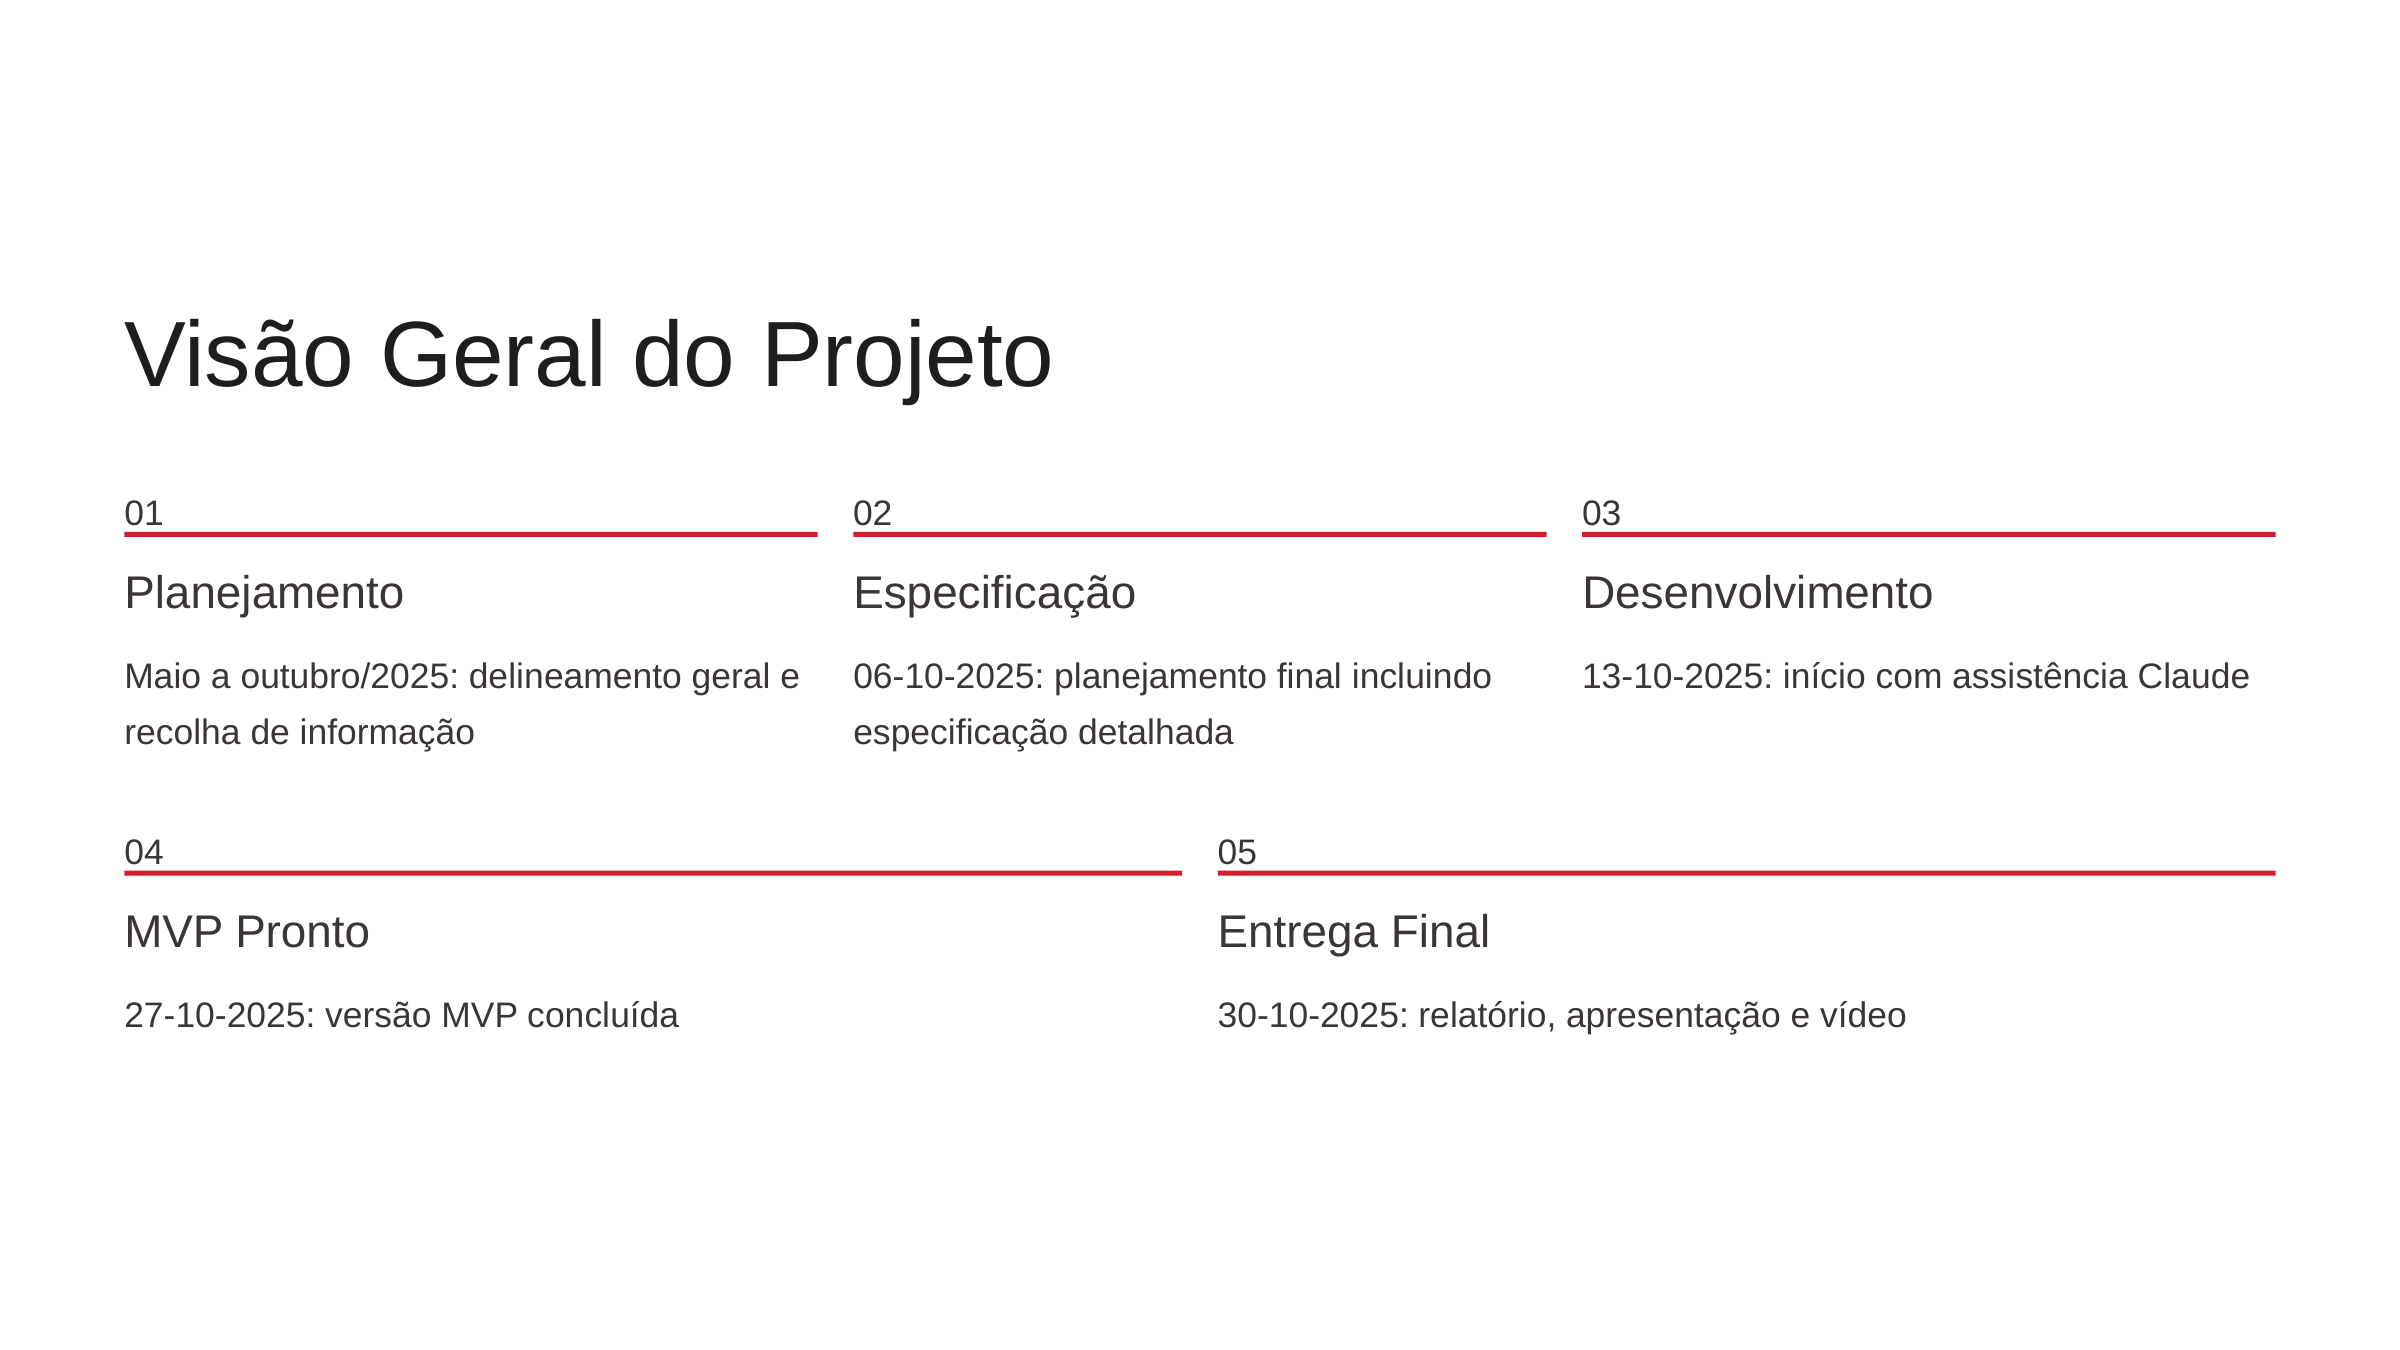

Visão Geral do Projeto
01
02
03

Planejamento
Especificação
Desenvolvimento
Maio a outubro/2025: delineamento geral e recolha de informação
06-10-2025: planejamento final incluindo especificação detalhada
13-10-2025: início com assistência Claude
04
05

MVP Pronto
Entrega Final
27-10-2025: versão MVP concluída
30-10-2025: relatório, apresentação e vídeo